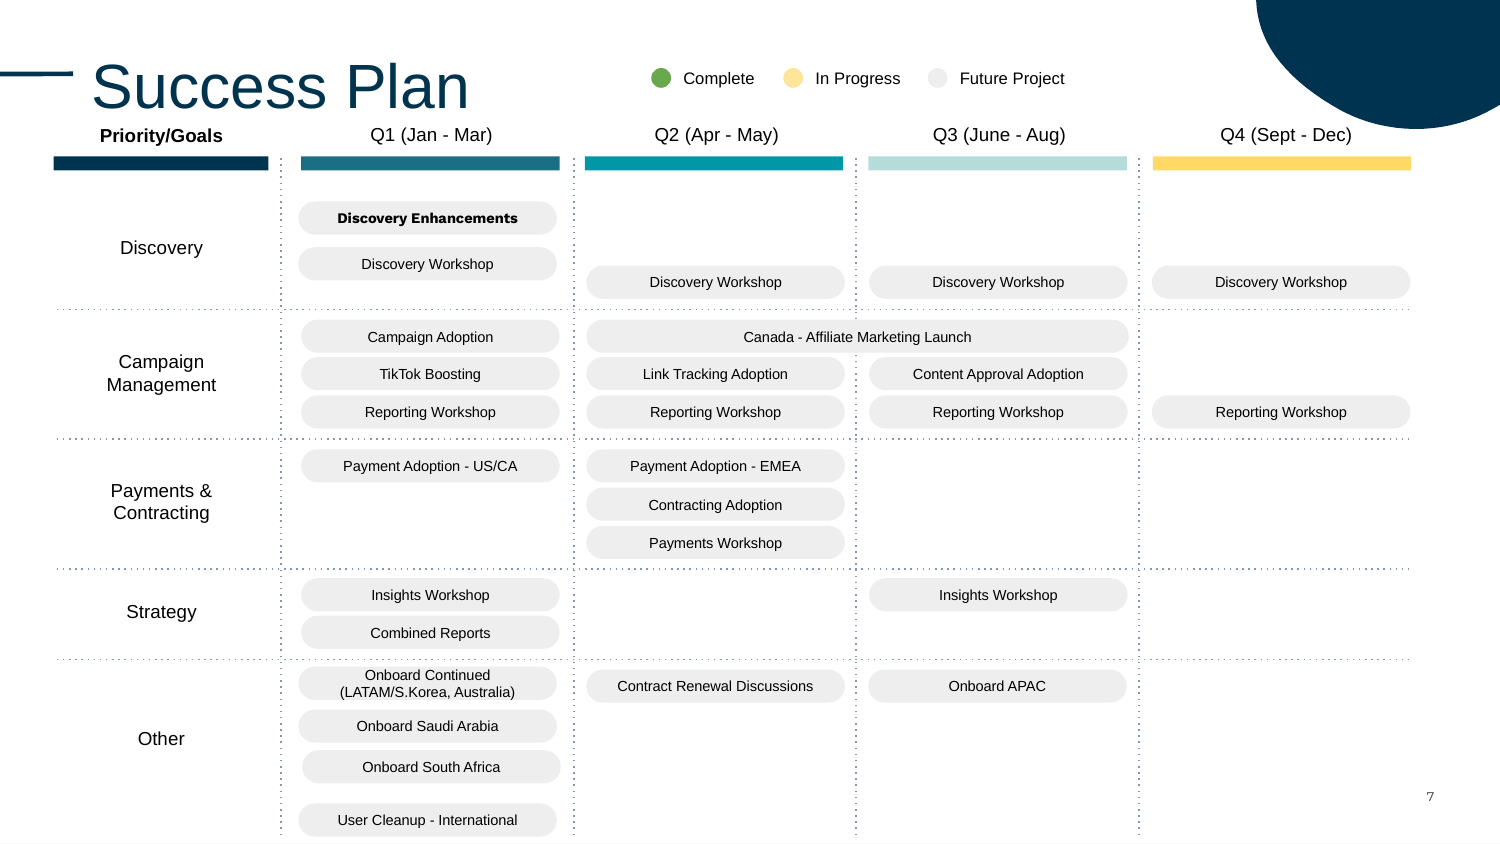

Success Plan
Complete
In Progress
Future Project

Q1 (Jan - Mar)
Q2 (Apr - May)
Q3 (June - Aug)
Q4 (Sept - Dec)
Priority/Goals

Discovery Enhancements
Discovery
Discovery Workshop
Discovery Workshop
Discovery Workshop
Discovery Workshop
Canada - Affiliate Marketing Launch
Campaign Adoption
Campaign Management
TikTok Boosting
Link Tracking Adoption
Content Approval Adoption
Reporting Workshop
Reporting Workshop
Reporting Workshop
Reporting Workshop
Payment Adoption - US/CA
Payment Adoption - EMEA
Payments & Contracting
Contracting Adoption
Payments Workshop
Insights Workshop
Insights Workshop
Strategy
Combined Reports
Onboard Continued (LATAM/S.Korea, Australia)
Onboard APAC
Contract Renewal Discussions
Onboard Saudi Arabia
Other
Onboard South Africa
7
User Cleanup - International